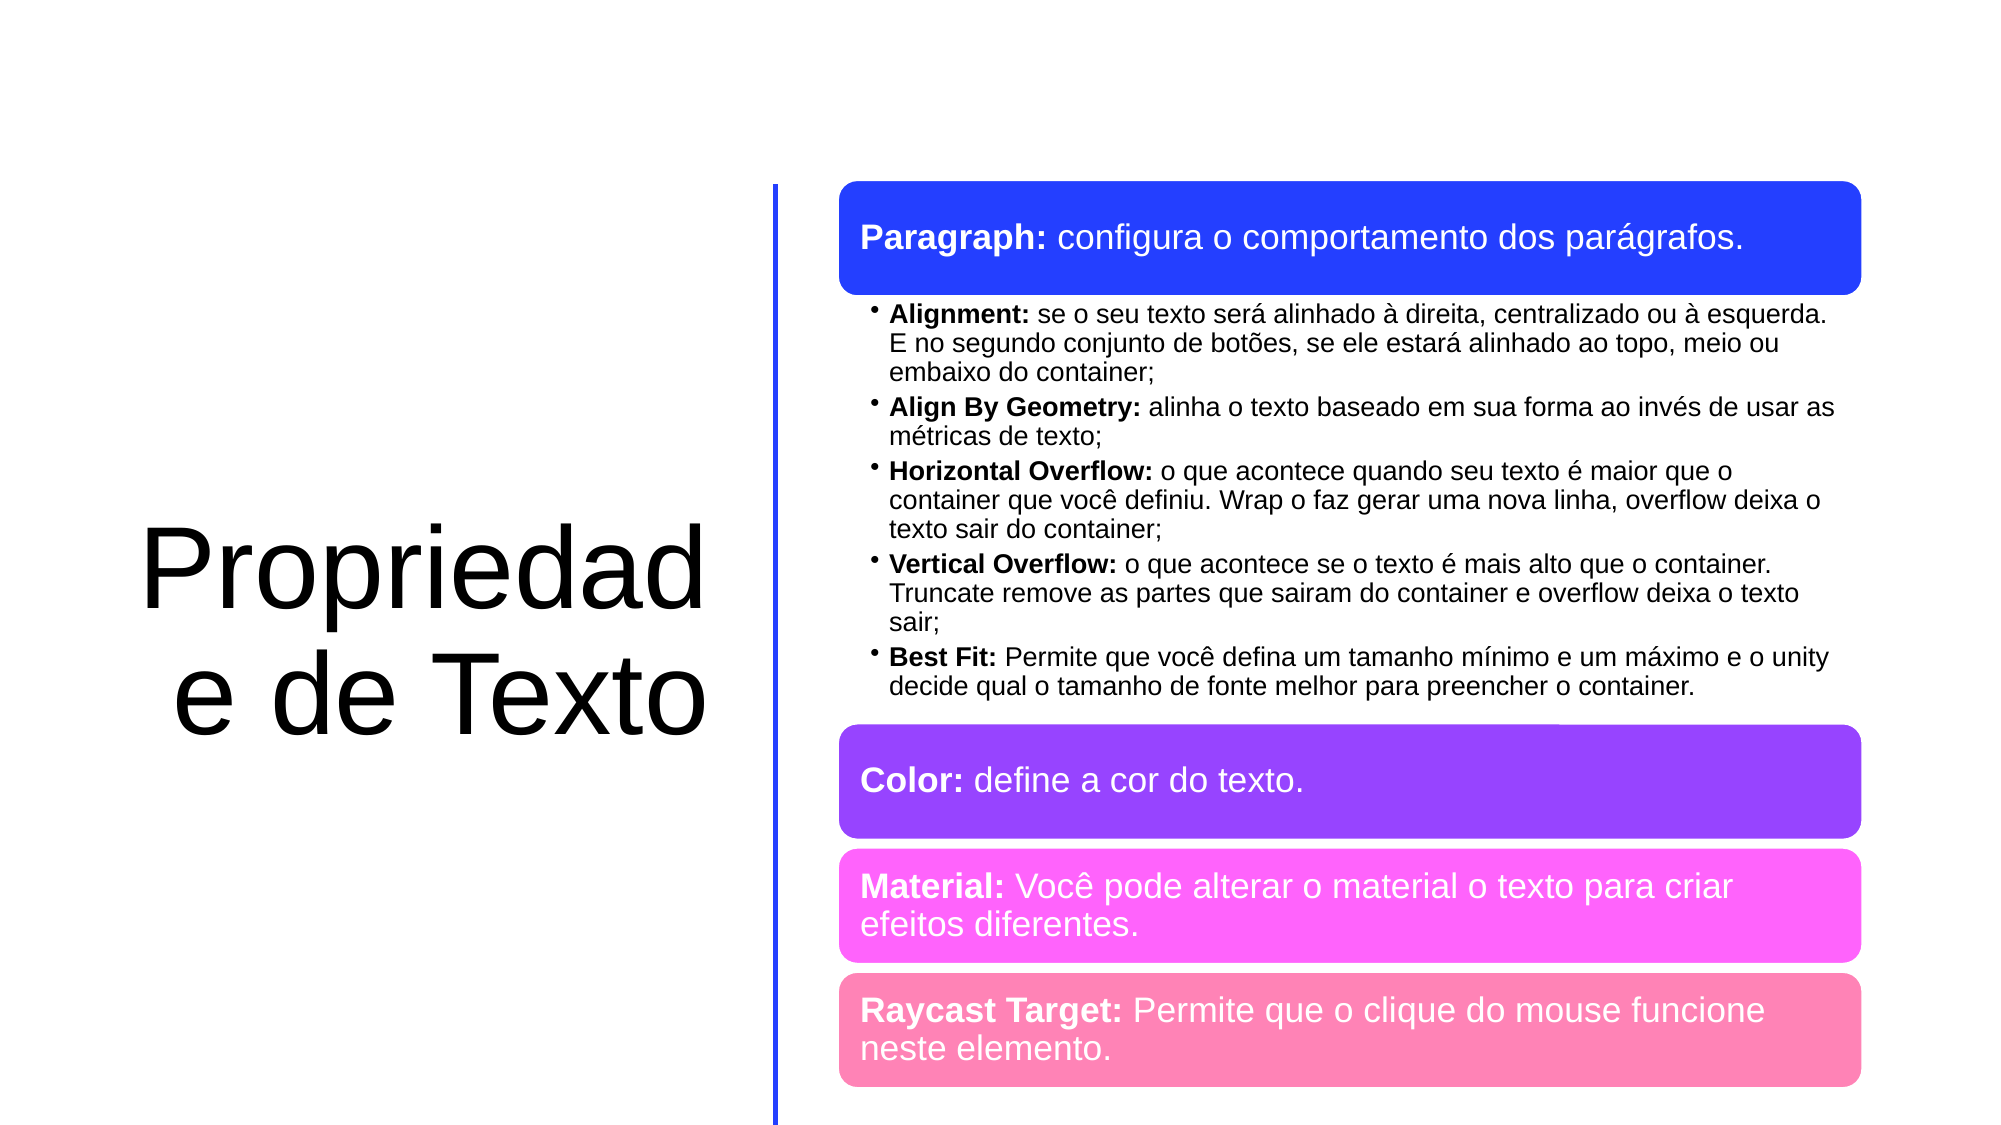

# Propriedade de Texto
Paragraph: configura o comportamento dos parágrafos.
Alignment: se o seu texto será alinhado à direita, centralizado ou à esquerda. E no segundo conjunto de botões, se ele estará alinhado ao topo, meio ou embaixo do container;
Align By Geometry: alinha o texto baseado em sua forma ao invés de usar as métricas de texto;
Horizontal Overflow: o que acontece quando seu texto é maior que o container que você definiu. Wrap o faz gerar uma nova linha, overflow deixa o texto sair do container;
Vertical Overflow: o que acontece se o texto é mais alto que o container. Truncate remove as partes que sairam do container e overflow deixa o texto sair;
Best Fit: Permite que você defina um tamanho mínimo e um máximo e o unity decide qual o tamanho de fonte melhor para preencher o container.
Color: define a cor do texto.
Material: Você pode alterar o material o texto para criar efeitos diferentes.
Raycast Target: Permite que o clique do mouse funcione neste elemento.